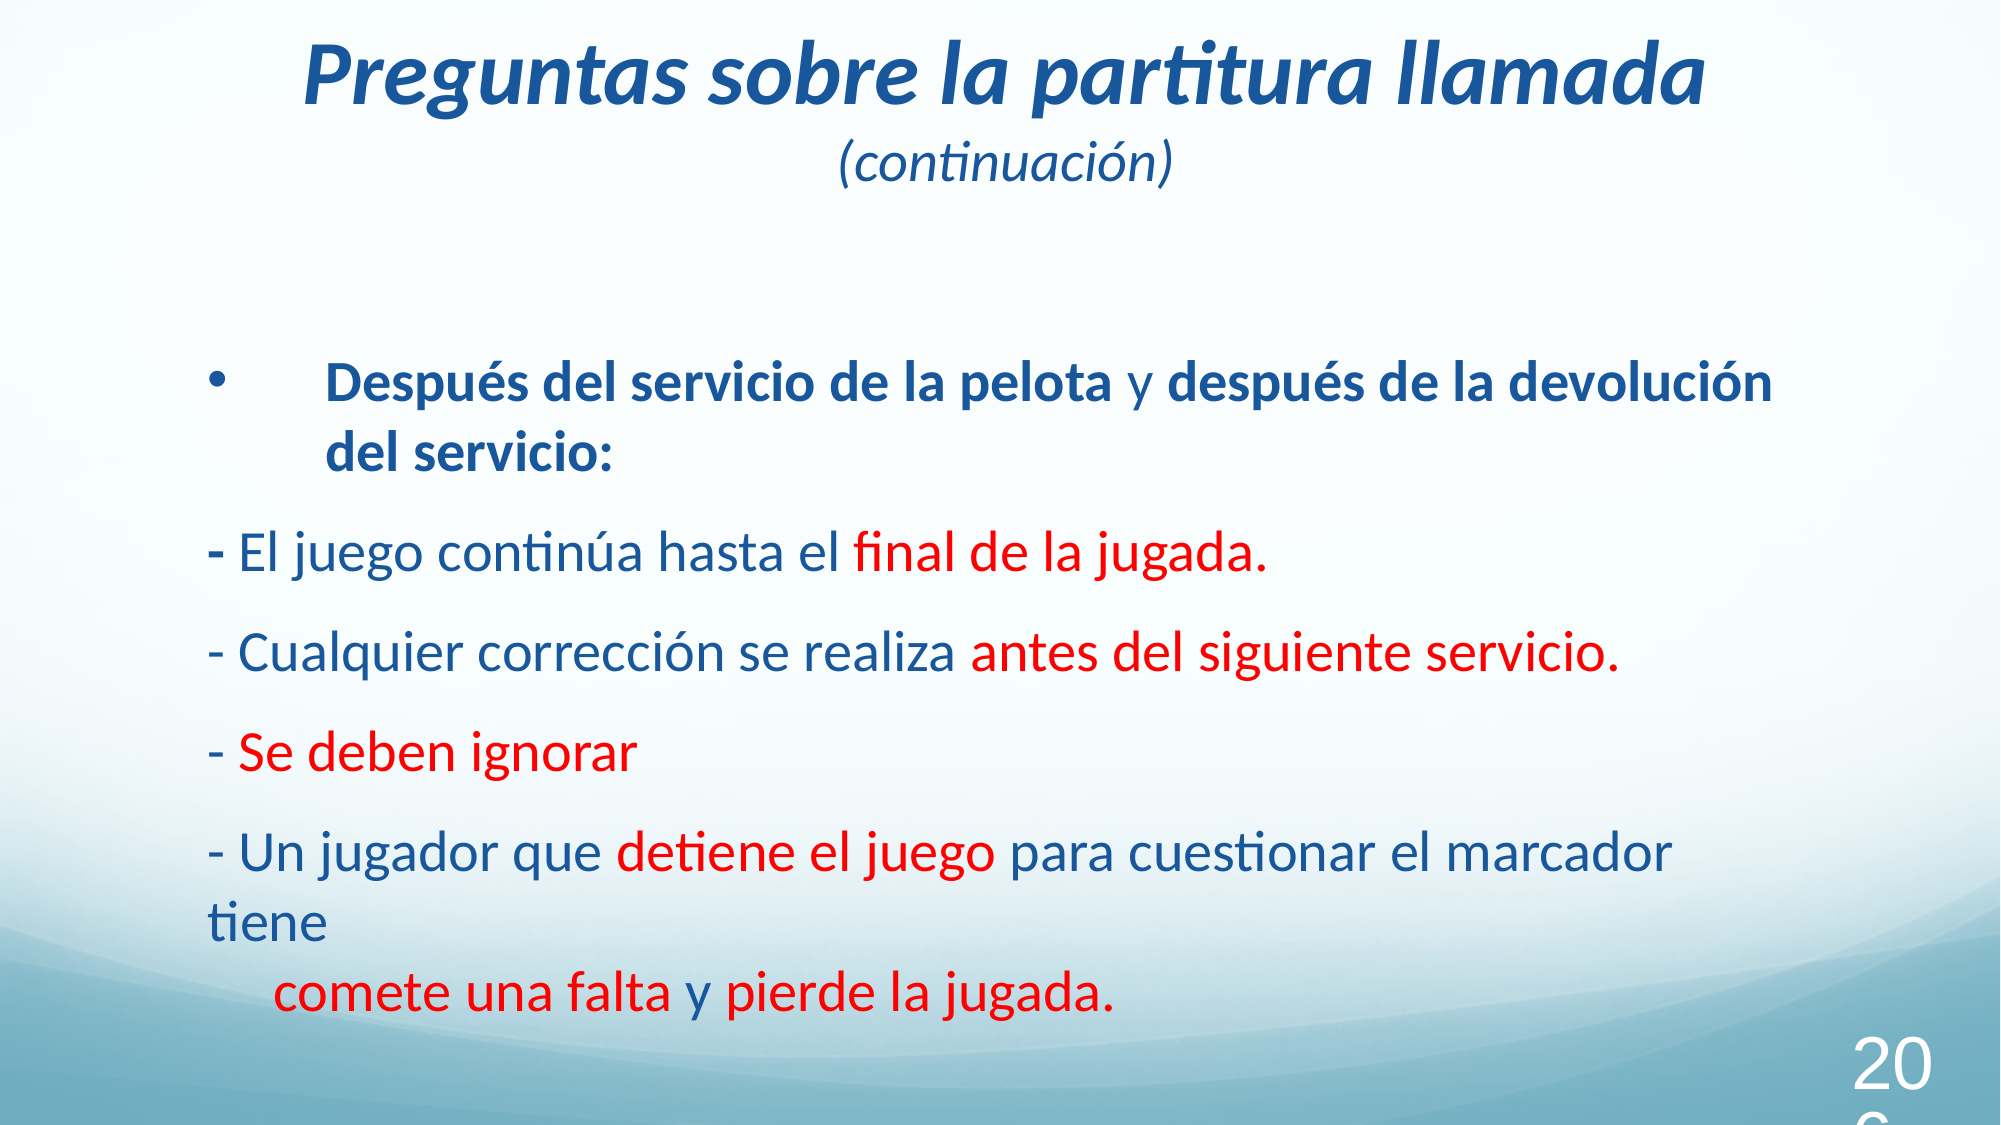

Preguntas sobre la partitura llamada (continuación)

Después del servicio de la pelota y después de la devolución del servicio:

- El juego continúa hasta el final de la jugada.

- Cualquier corrección se realiza antes del siguiente servicio.

- Se deben ignorar

- Un jugador que detiene el juego para cuestionar el marcador tiene
     comete una falta y pierde la jugada.
206